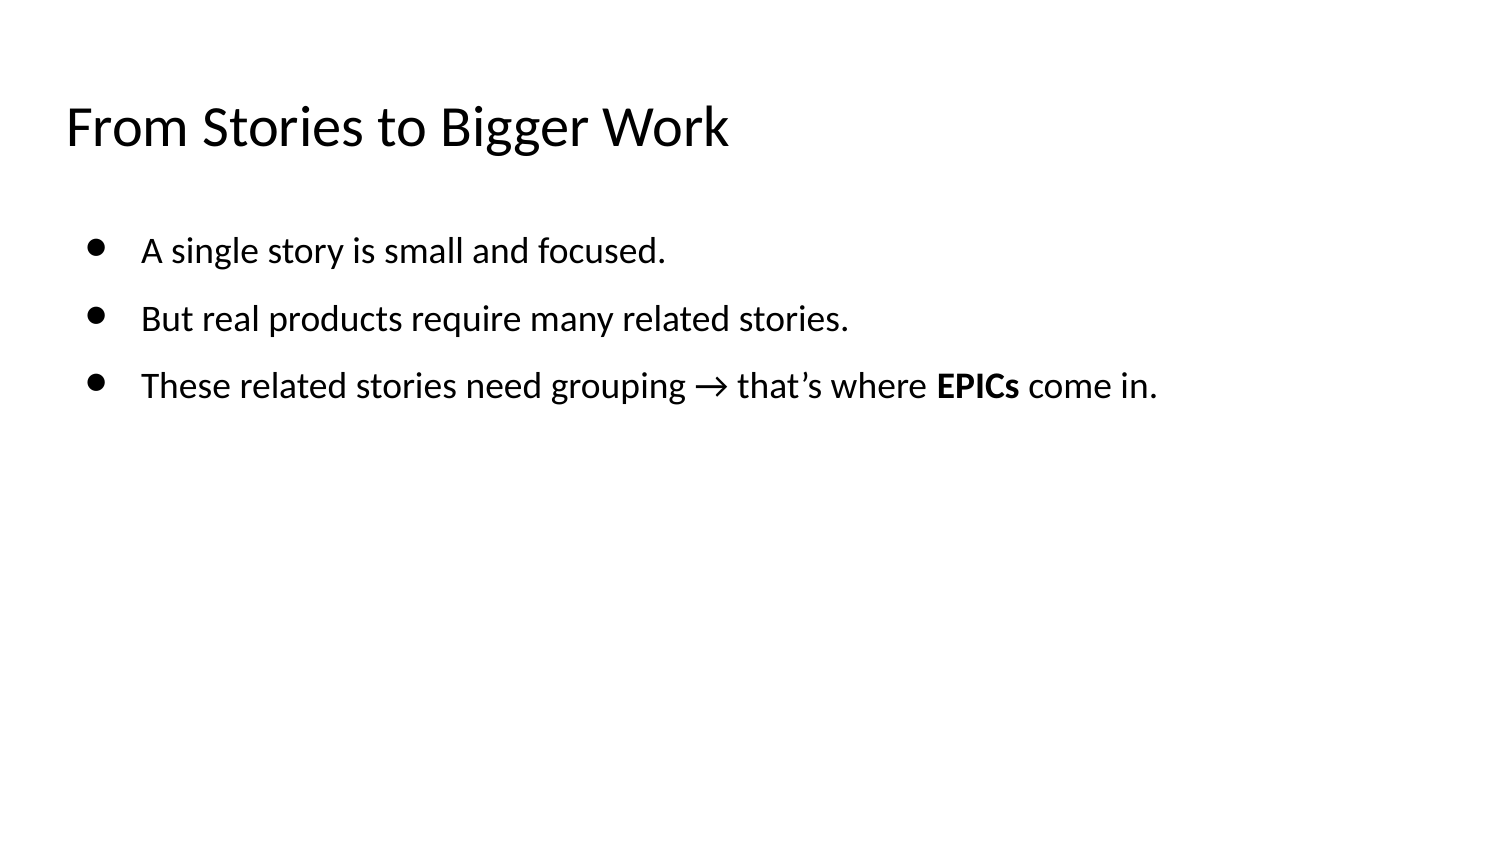

# From Stories to Bigger Work
A single story is small and focused.
But real products require many related stories.
These related stories need grouping → that’s where EPICs come in.